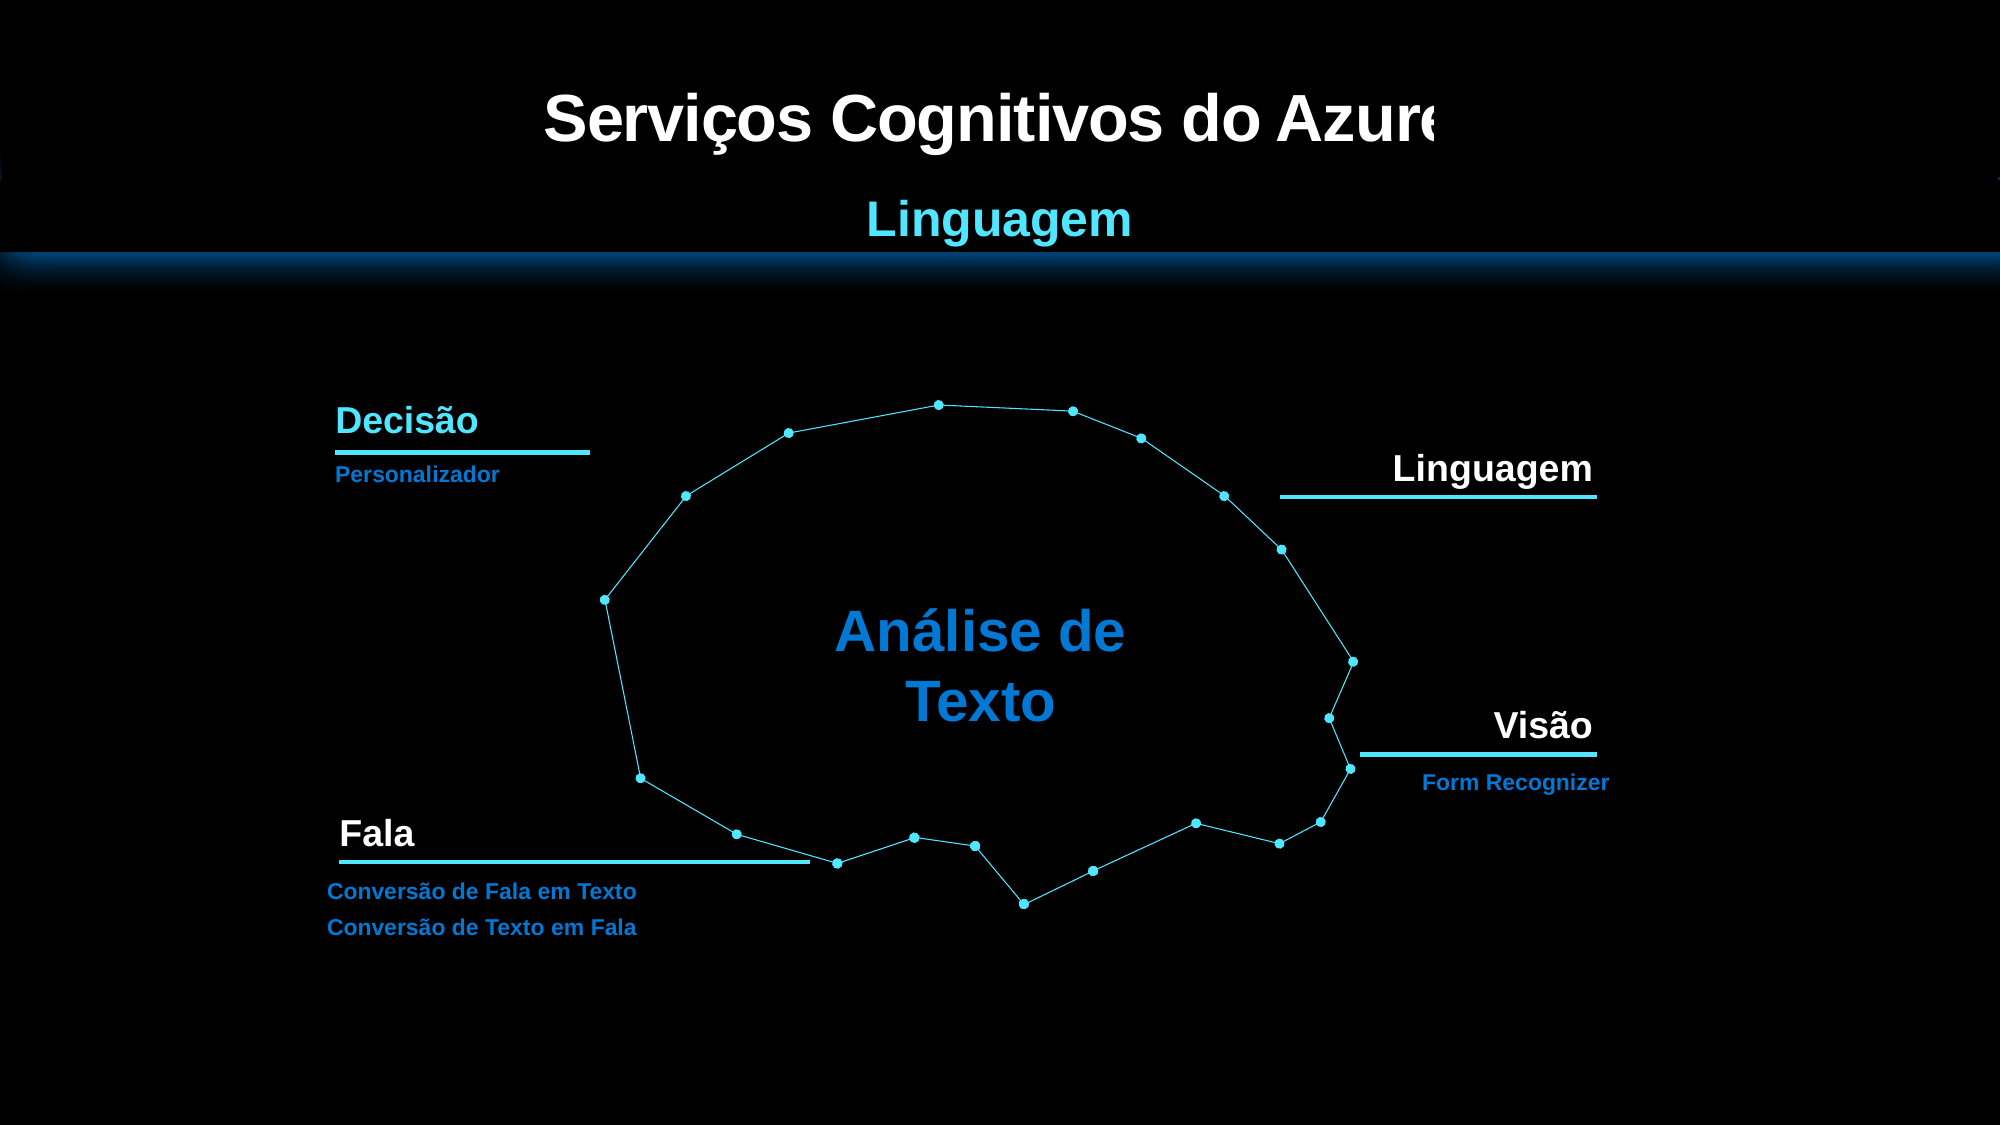

# Serviços Cognitivos do Azure

Linguagem
Decisão

Linguagem
Personalizador
Análise de Texto
Visão
Form Recognizer
Fala
Conversão de Fala em Texto
Conversão de Texto em Fala